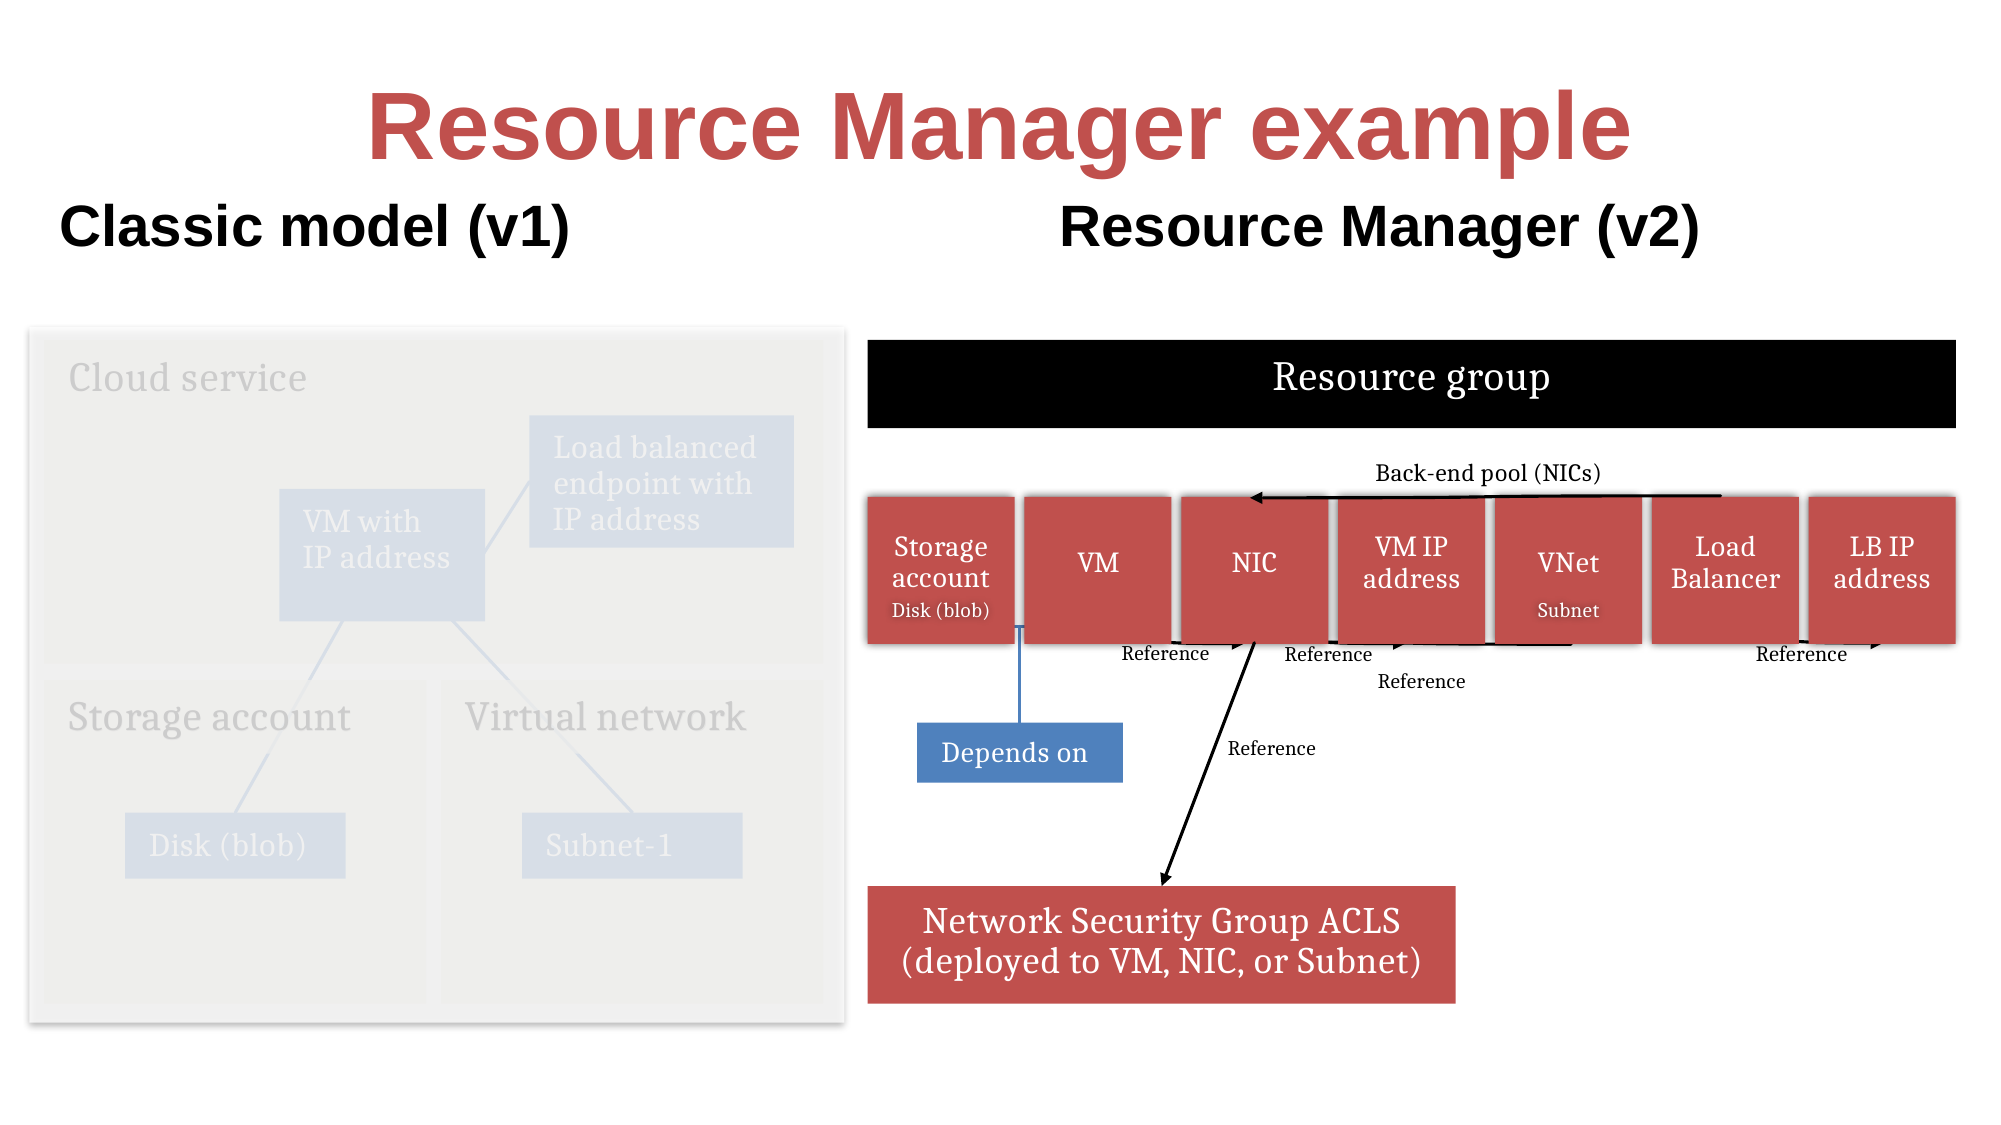

# Resource Manager example
Classic model (v1)
Resource Manager (v2)

Resource group
Cloud service
Virtual network
Storage account
Load balanced
endpoint with IP address
Back-end pool (NICs)
VM with IP address
Storage account
Disk (blob)
VM
NIC
VM IP address
VNet
Subnet
Load Balancer
LB IP address
Depends on
Reference
Reference
Reference
Reference
Reference
Virtual network
Storage account
Disk (blob)
Subnet-1
Network Security Group ACLS
(deployed to VM, NIC, or Subnet)